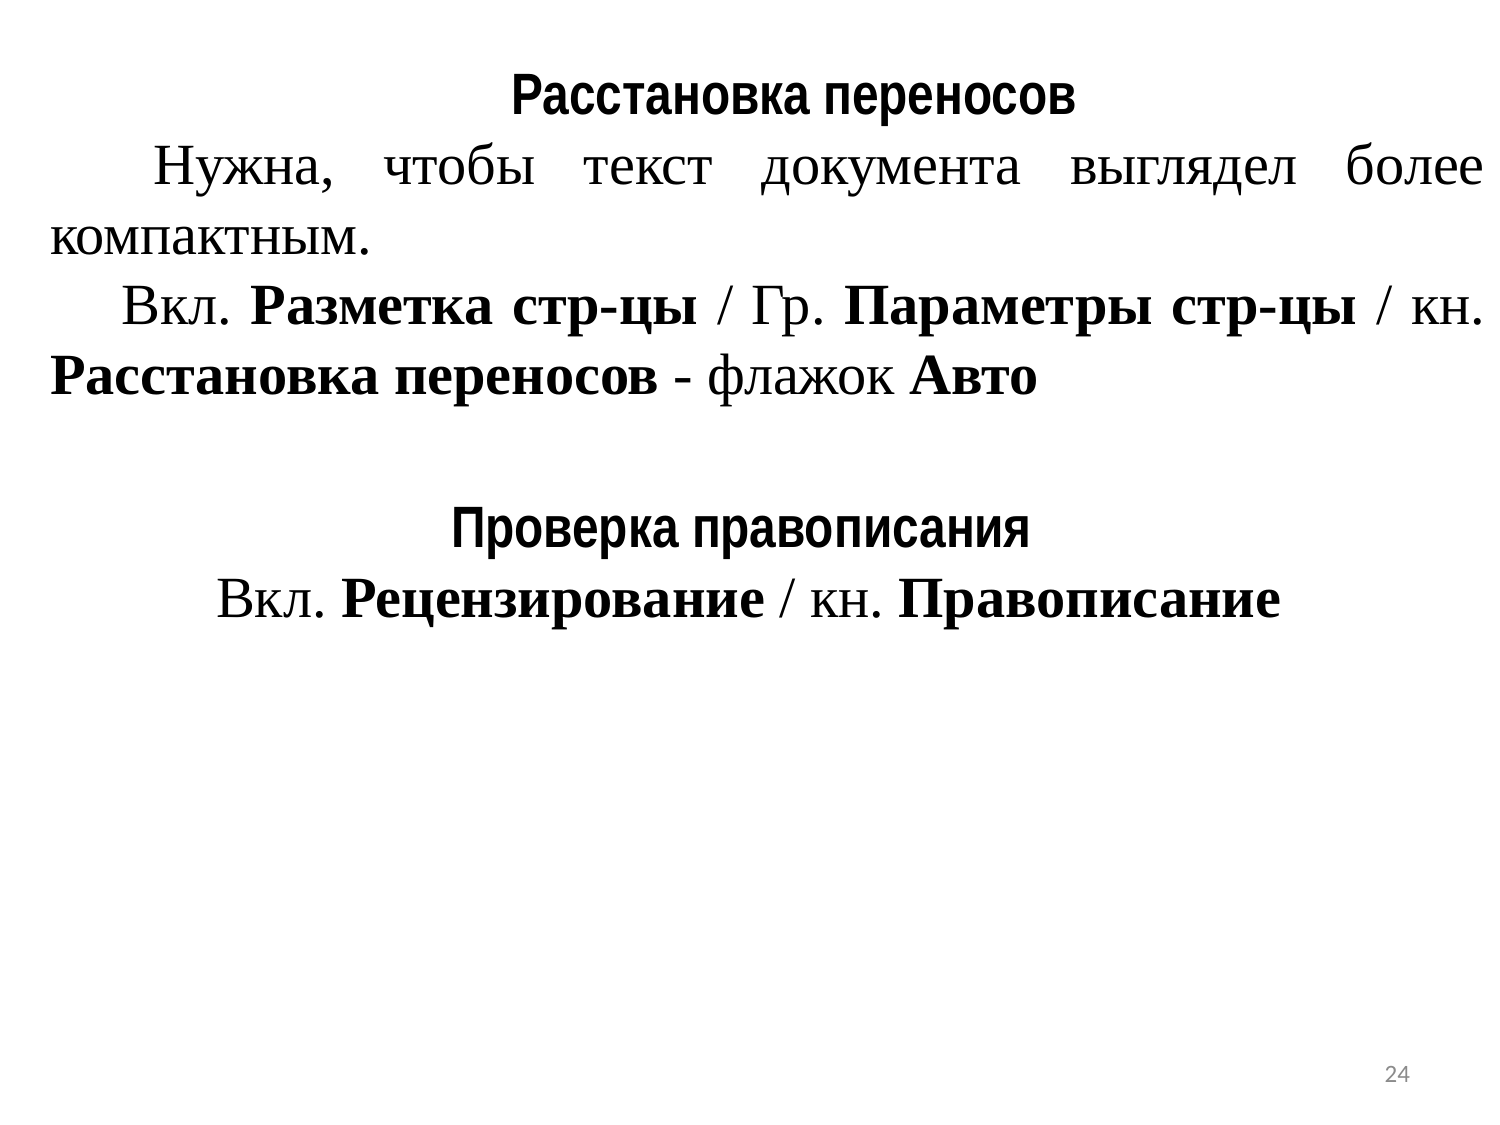

Расстановка переносов
 Нужна, чтобы текст документа выглядел более компактным.
 Вкл. Разметка стр-цы / Гр. Параметры стр-цы / кн. Расстановка переносов - флажок Авто
Проверка правописания
  Вкл. Рецензирование / кн. Правописание
24